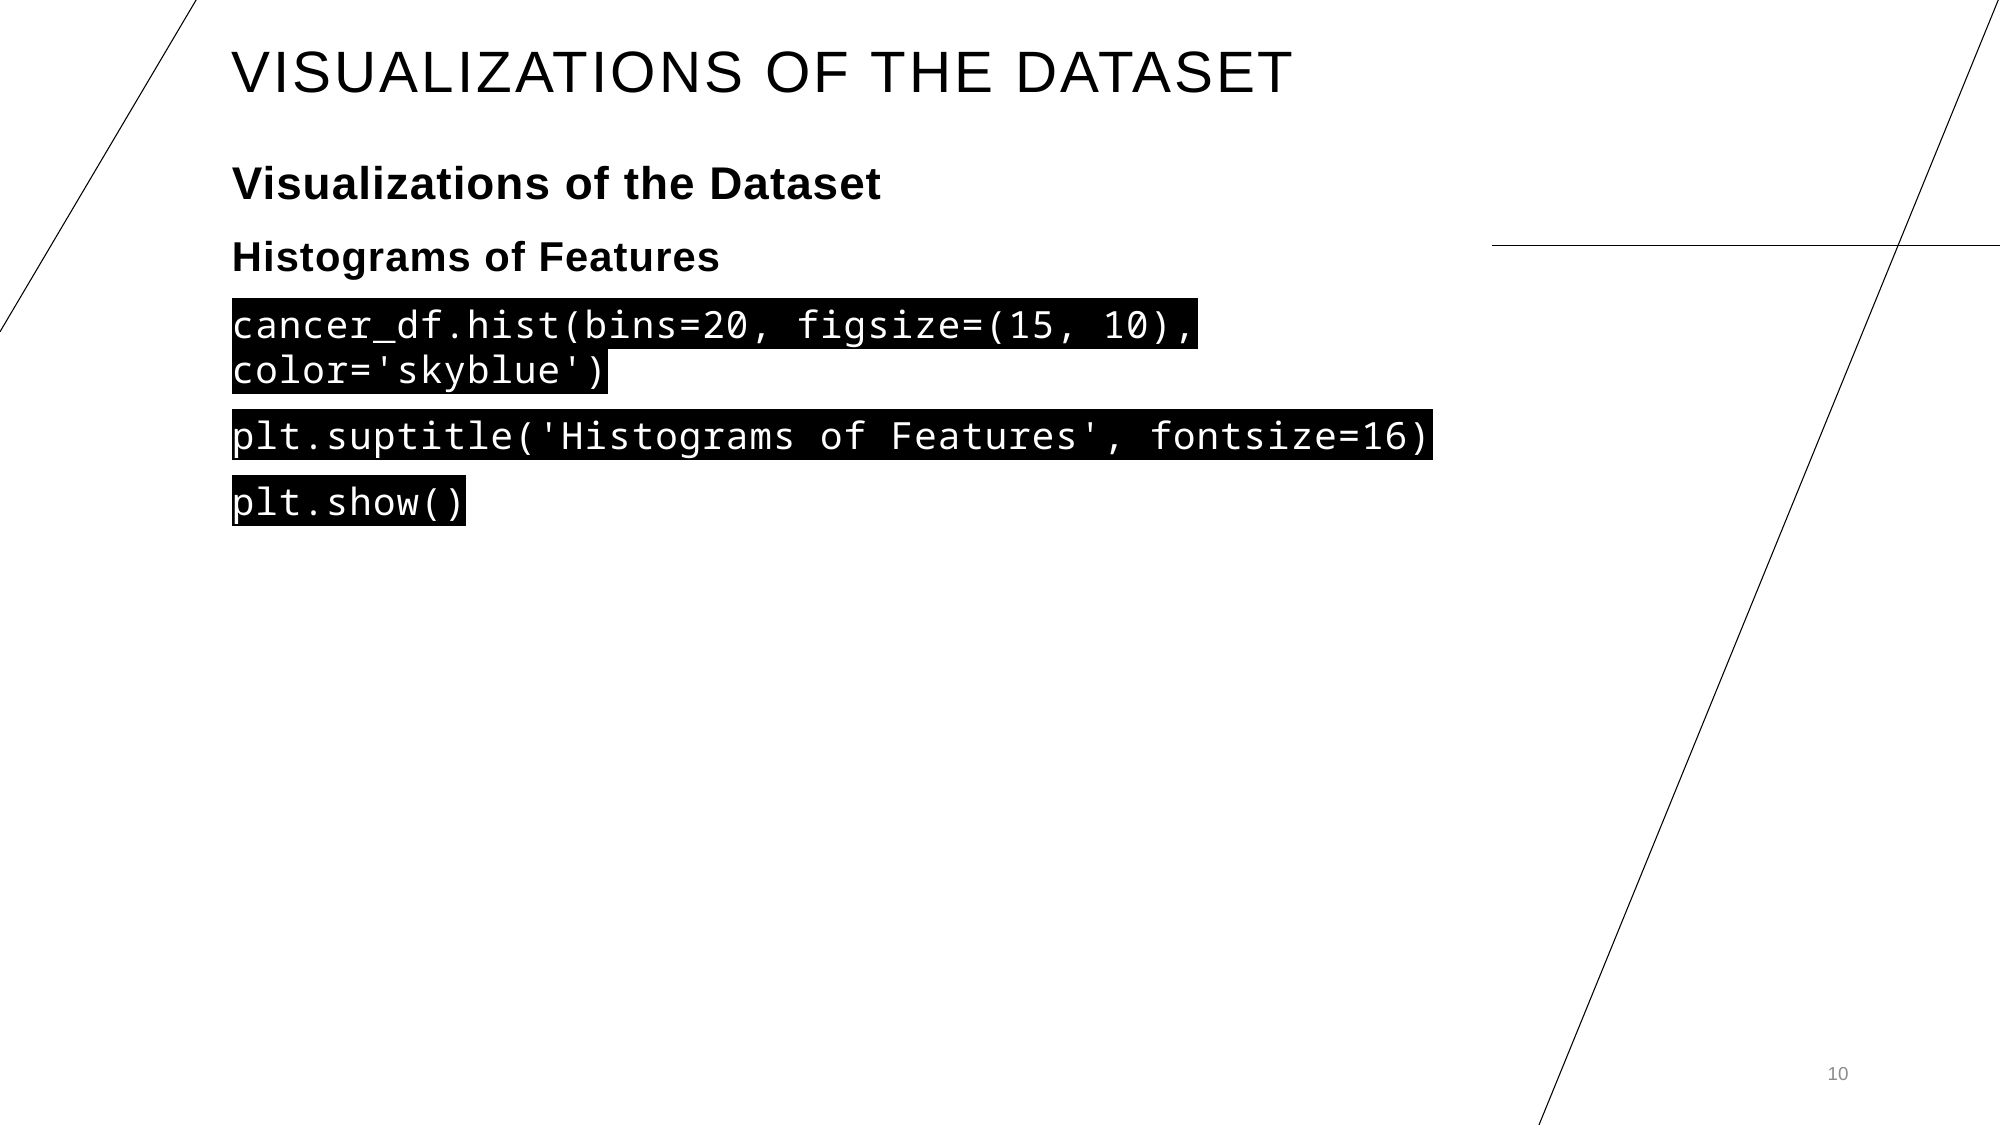

# Visualizations of the Dataset
Visualizations of the Dataset
Histograms of Features
cancer_df.hist(bins=20, figsize=(15, 10), color='skyblue')
plt.suptitle('Histograms of Features', fontsize=16)
plt.show()
10